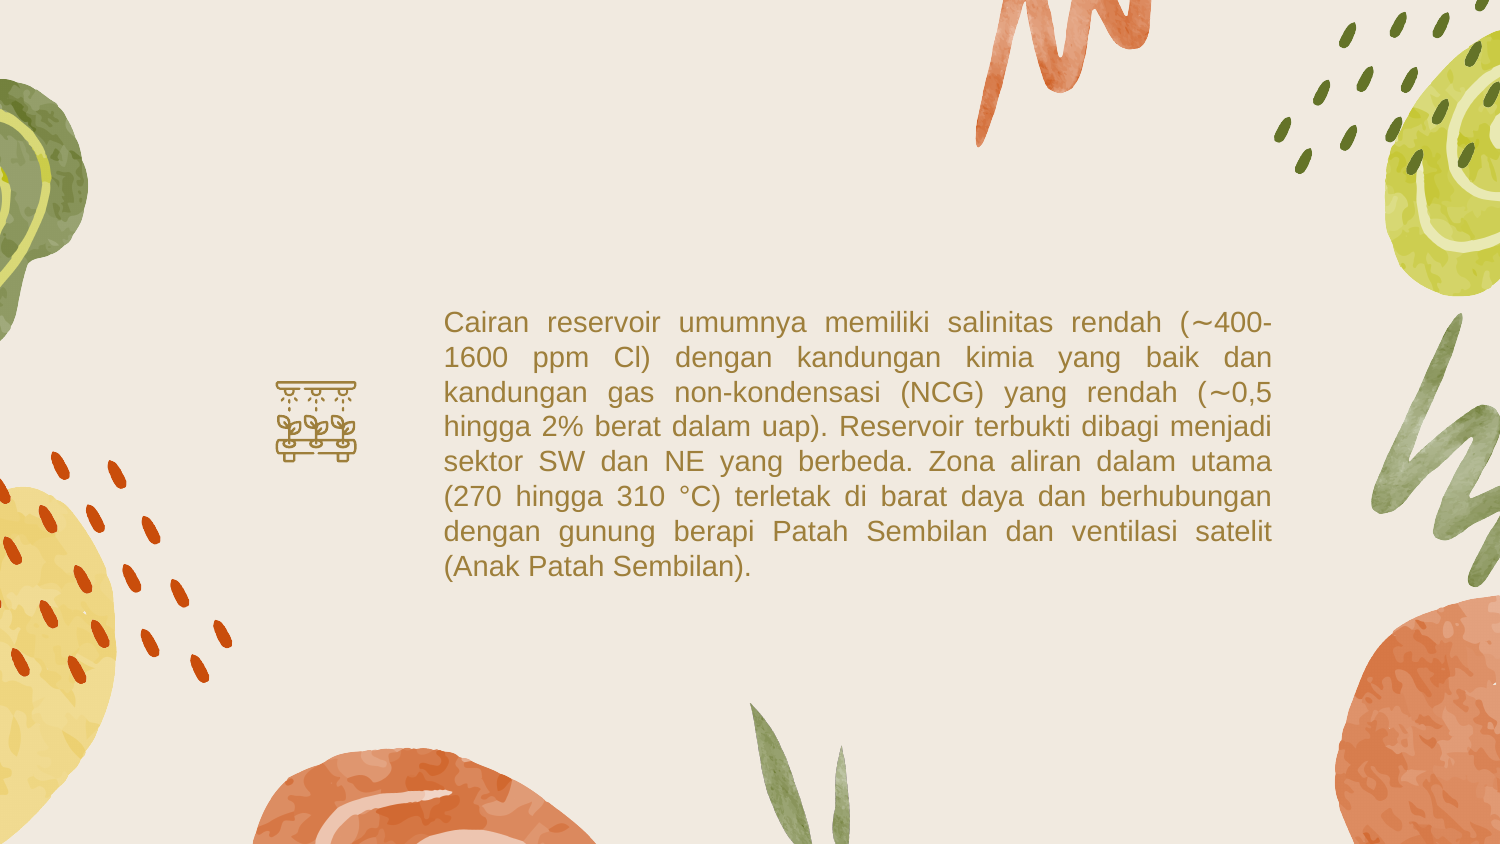

Cairan reservoir umumnya memiliki salinitas rendah (∼400-1600 ppm Cl) dengan kandungan kimia yang baik dan kandungan gas non-kondensasi (NCG) yang rendah (∼0,5 hingga 2% berat dalam uap). Reservoir terbukti dibagi menjadi sektor SW dan NE yang berbeda. Zona aliran dalam utama (270 hingga 310 °C) terletak di barat daya dan berhubungan dengan gunung berapi Patah Sembilan dan ventilasi satelit (Anak Patah Sembilan).